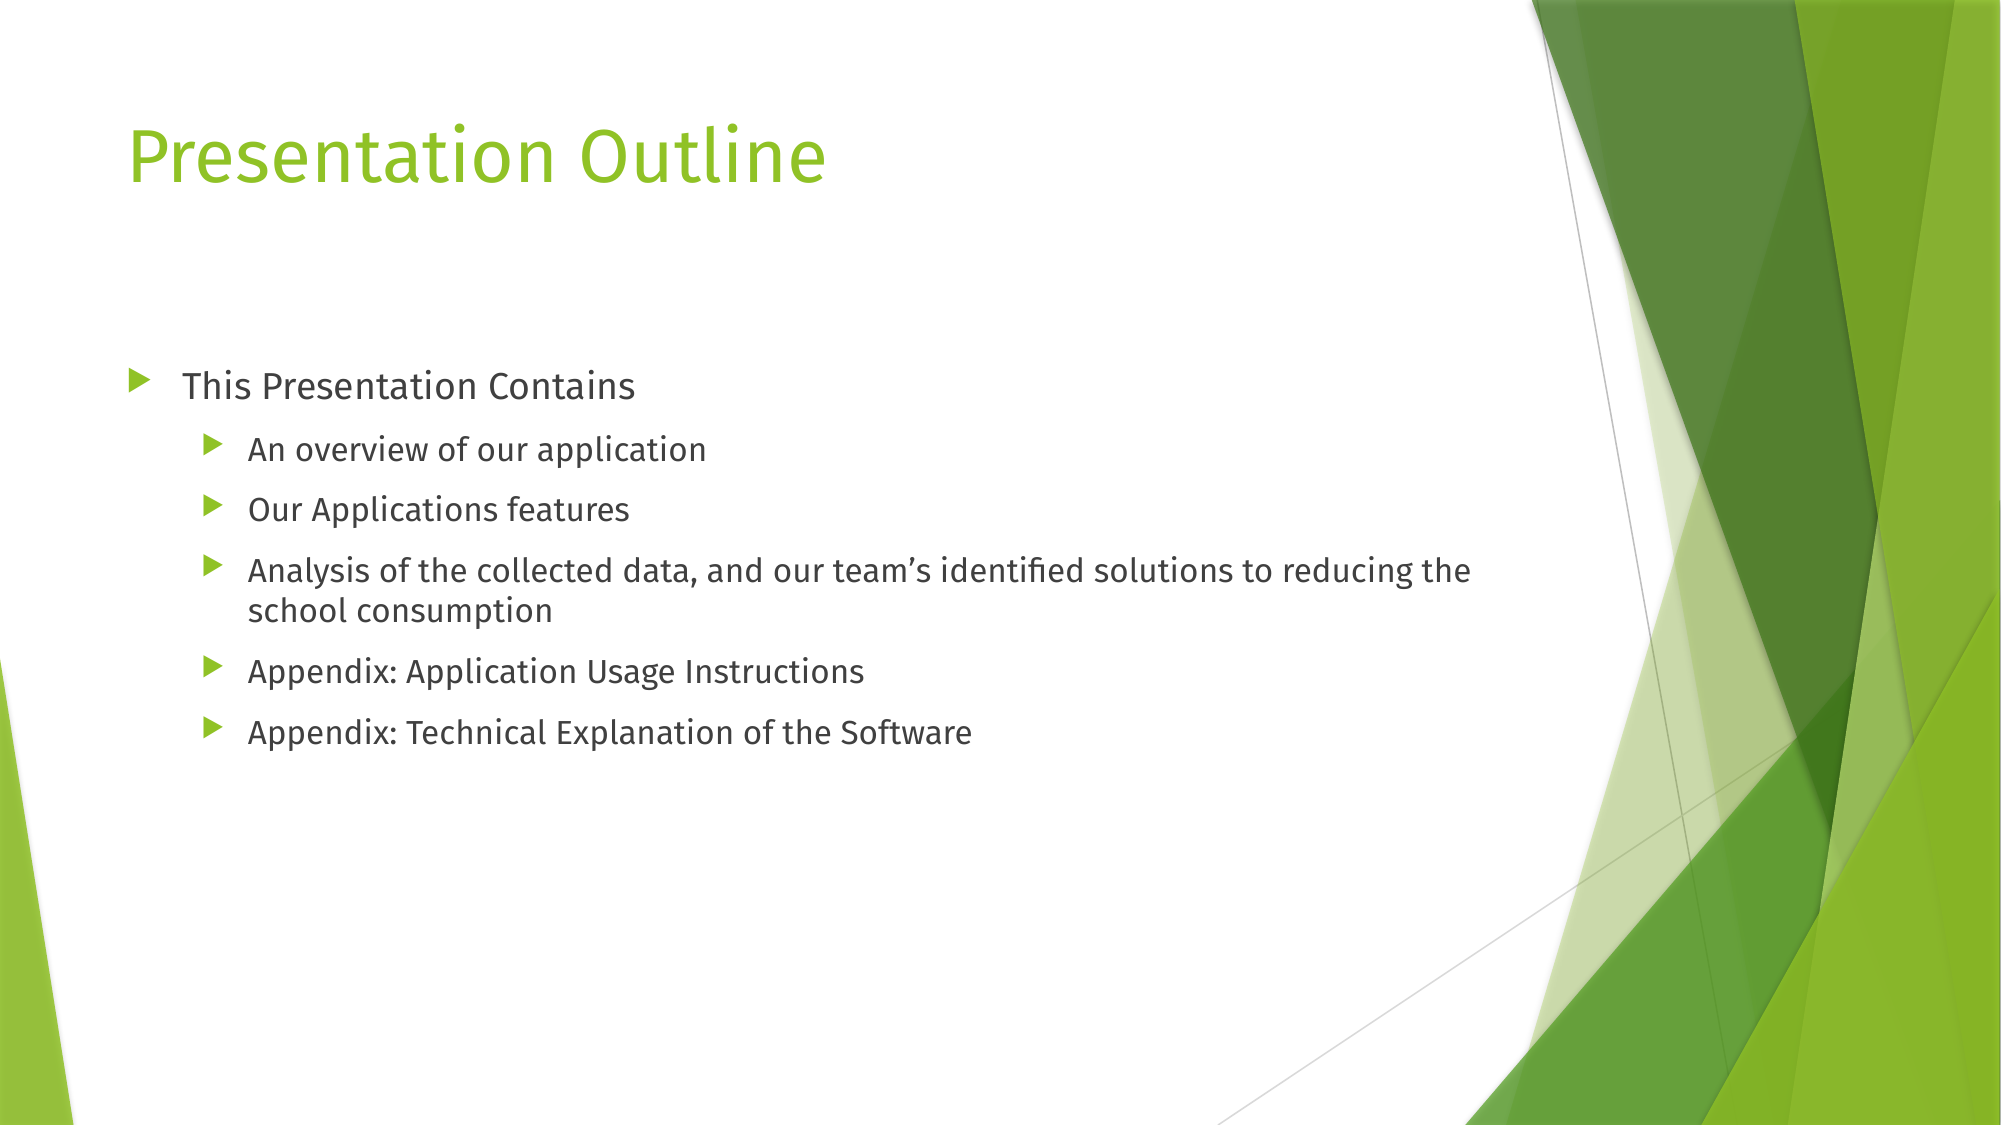

# Presentation Outline
This Presentation Contains
An overview of our application
Our Applications features
Analysis of the collected data, and our team’s identified solutions to reducing the school consumption
Appendix: Application Usage Instructions
Appendix: Technical Explanation of the Software